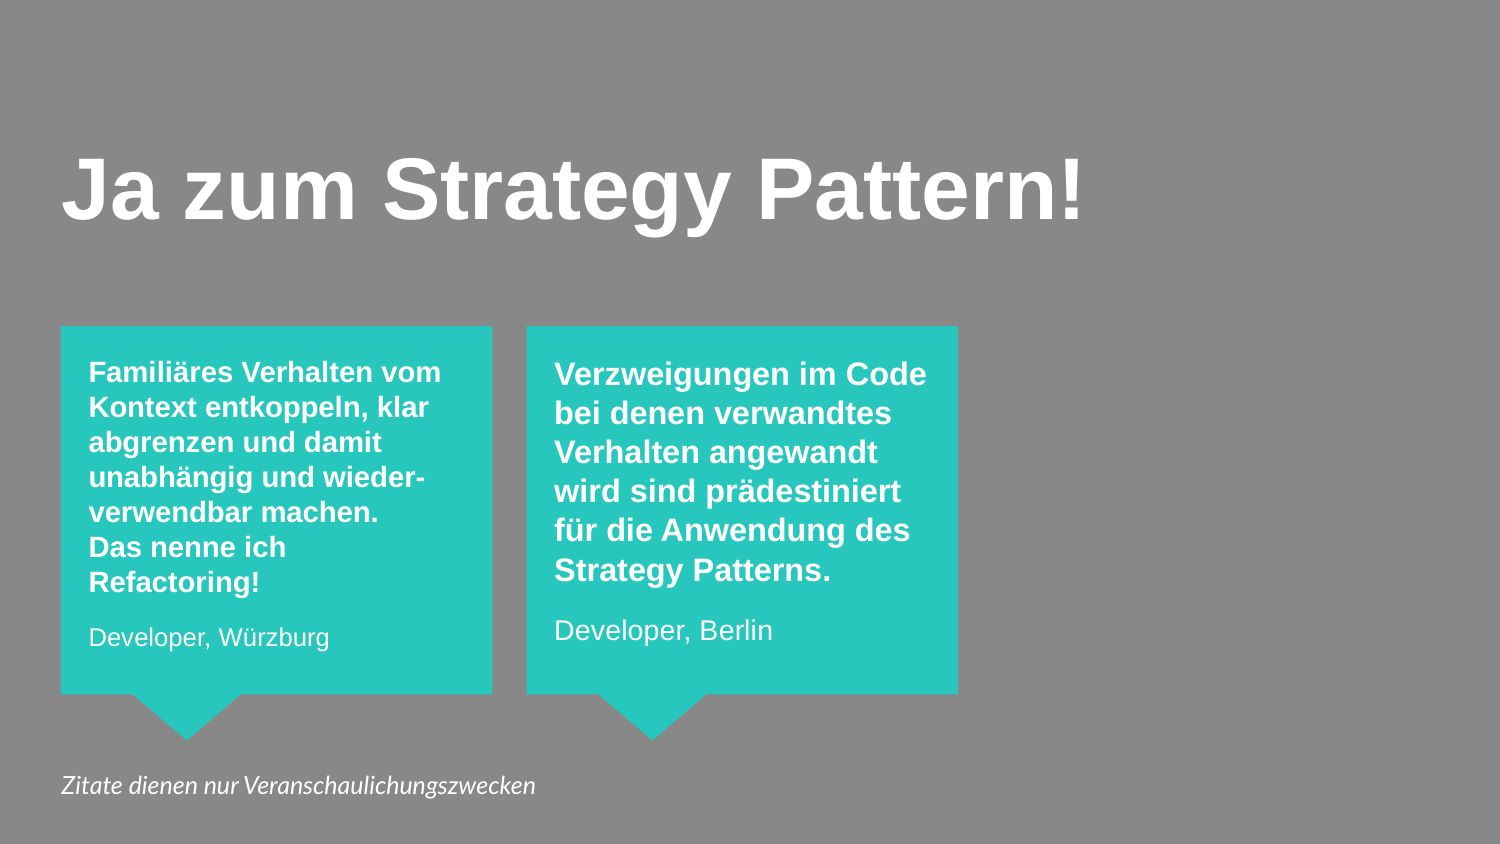

# Ja zum Strategy Pattern!

Familiäres Verhalten vom Kontext entkoppeln, klar  abgrenzen und damit unabhängig und wieder- verwendbar machen.
Das nenne ich Refactoring!
Developer, Würzburg
Verzweigungen im Code bei denen verwandtes Verhalten angewandt wird sind prädestiniert für die Anwendung des Strategy Patterns.
Developer, Berlin

Zitate dienen nur Veranschaulichungszwecken